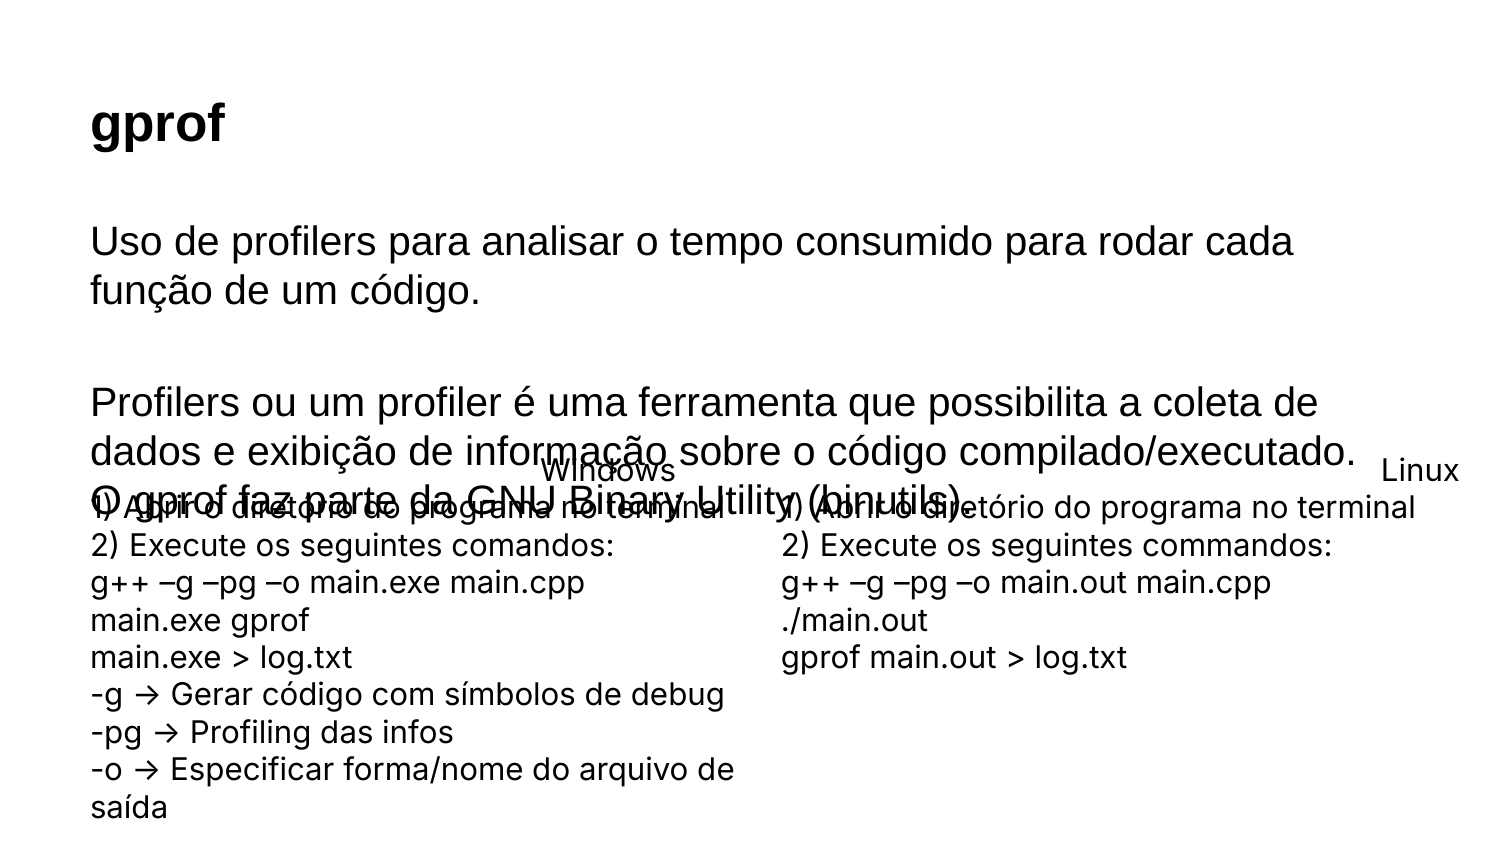

# gprof
Uso de profilers para analisar o tempo consumido para rodar cada função de um código.
Profilers ou um profiler é uma ferramenta que possibilita a coleta de dados e exibição de informação sobre o código compilado/executado. O gprof faz parte da GNU Binary Utility (binutils).

			Windows
1) Abrir o diretório do programa no terminal
2) Execute os seguintes comandos:
g++ –g –pg –o main.exe main.cpp
main.exe gprof
main.exe > log.txt
-g -> Gerar código com símbolos de debug
-pg -> Profiling das infos
-o -> Especificar forma/nome do arquivo de saída
				Linux
1) Abrir o diretório do programa no terminal
2) Execute os seguintes commandos:
g++ –g –pg –o main.out main.cpp
./main.out
gprof main.out > log.txt